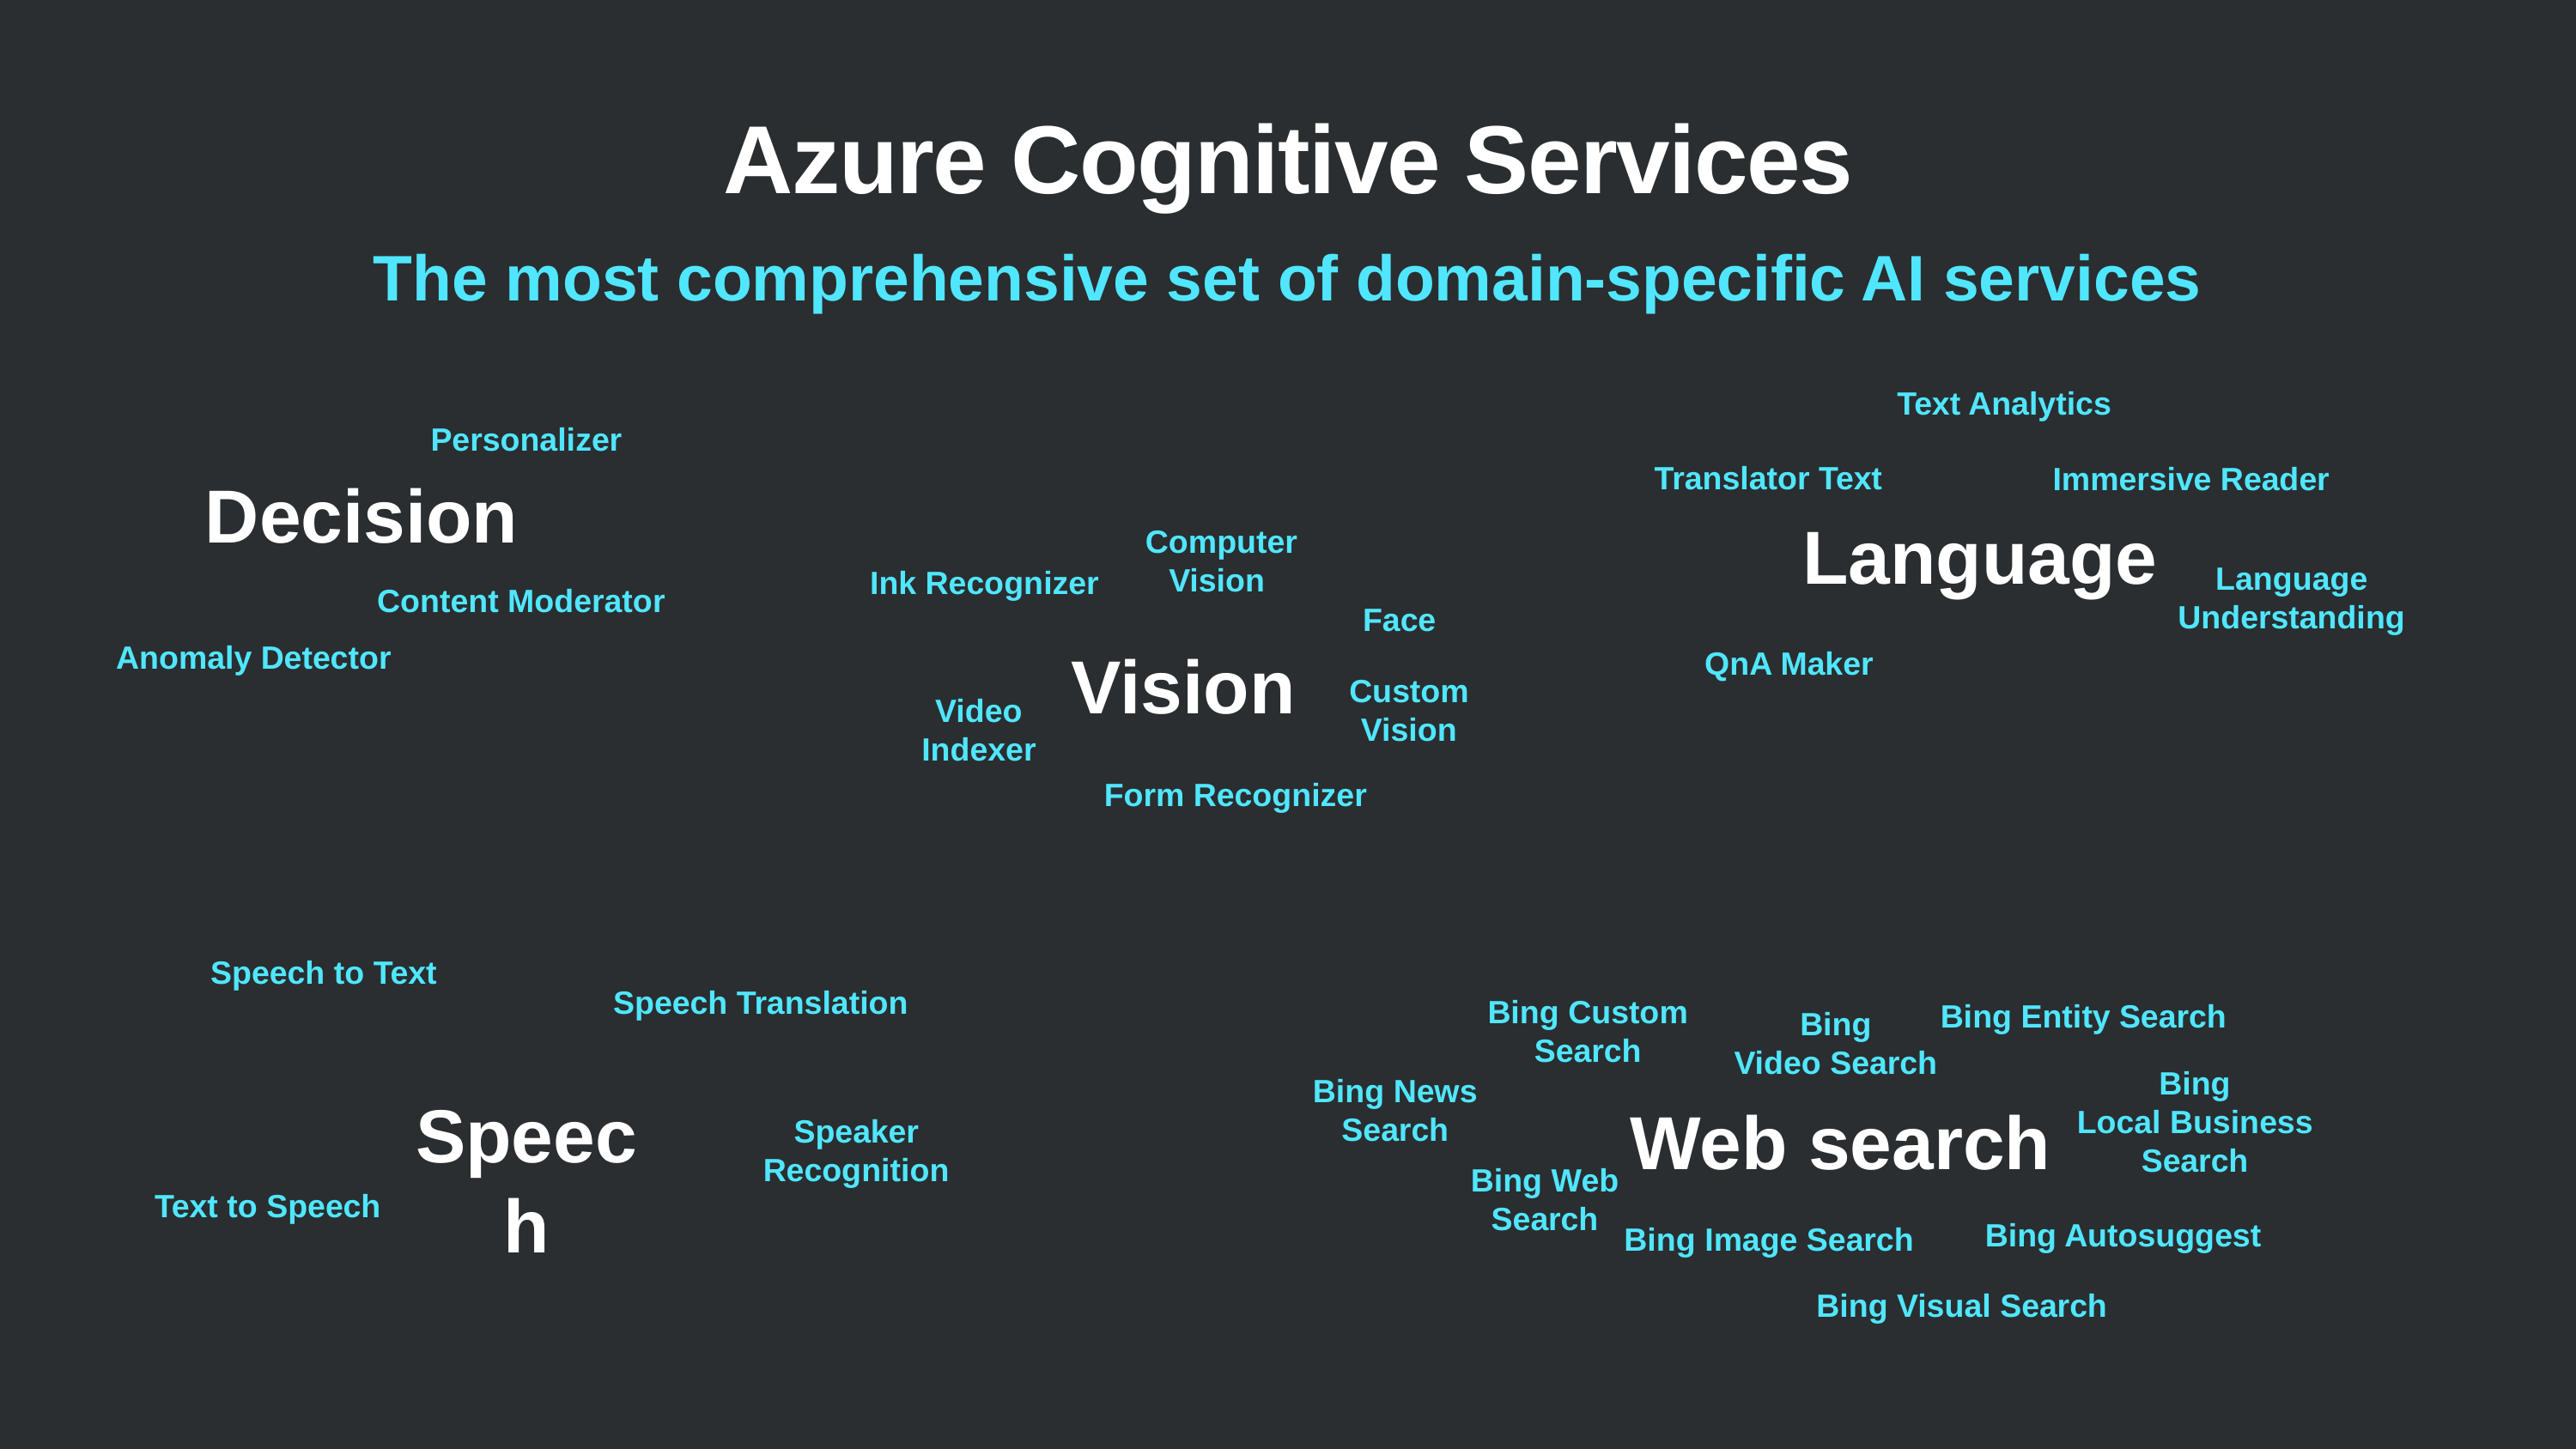

# Azure Cognitive Services
The most comprehensive set of domain-specific AI services
Text Analytics
Personalizer
Translator Text
Immersive Reader
Decision
Language
Computer Vision
Language Understanding
Ink Recognizer
Content Moderator
Face
Vision
Anomaly Detector
QnA Maker
Custom Vision
Video Indexer
Form Recognizer
Speech to Text
Speech Translation
Bing Custom Search
Bing Entity Search
Bing
Video Search
Bing
Local Business
Search
Bing News Search
Speech
Web search
Speaker Recognition
Bing Web Search
Text to Speech
Bing Autosuggest
Bing Image Search
Bing Visual Search